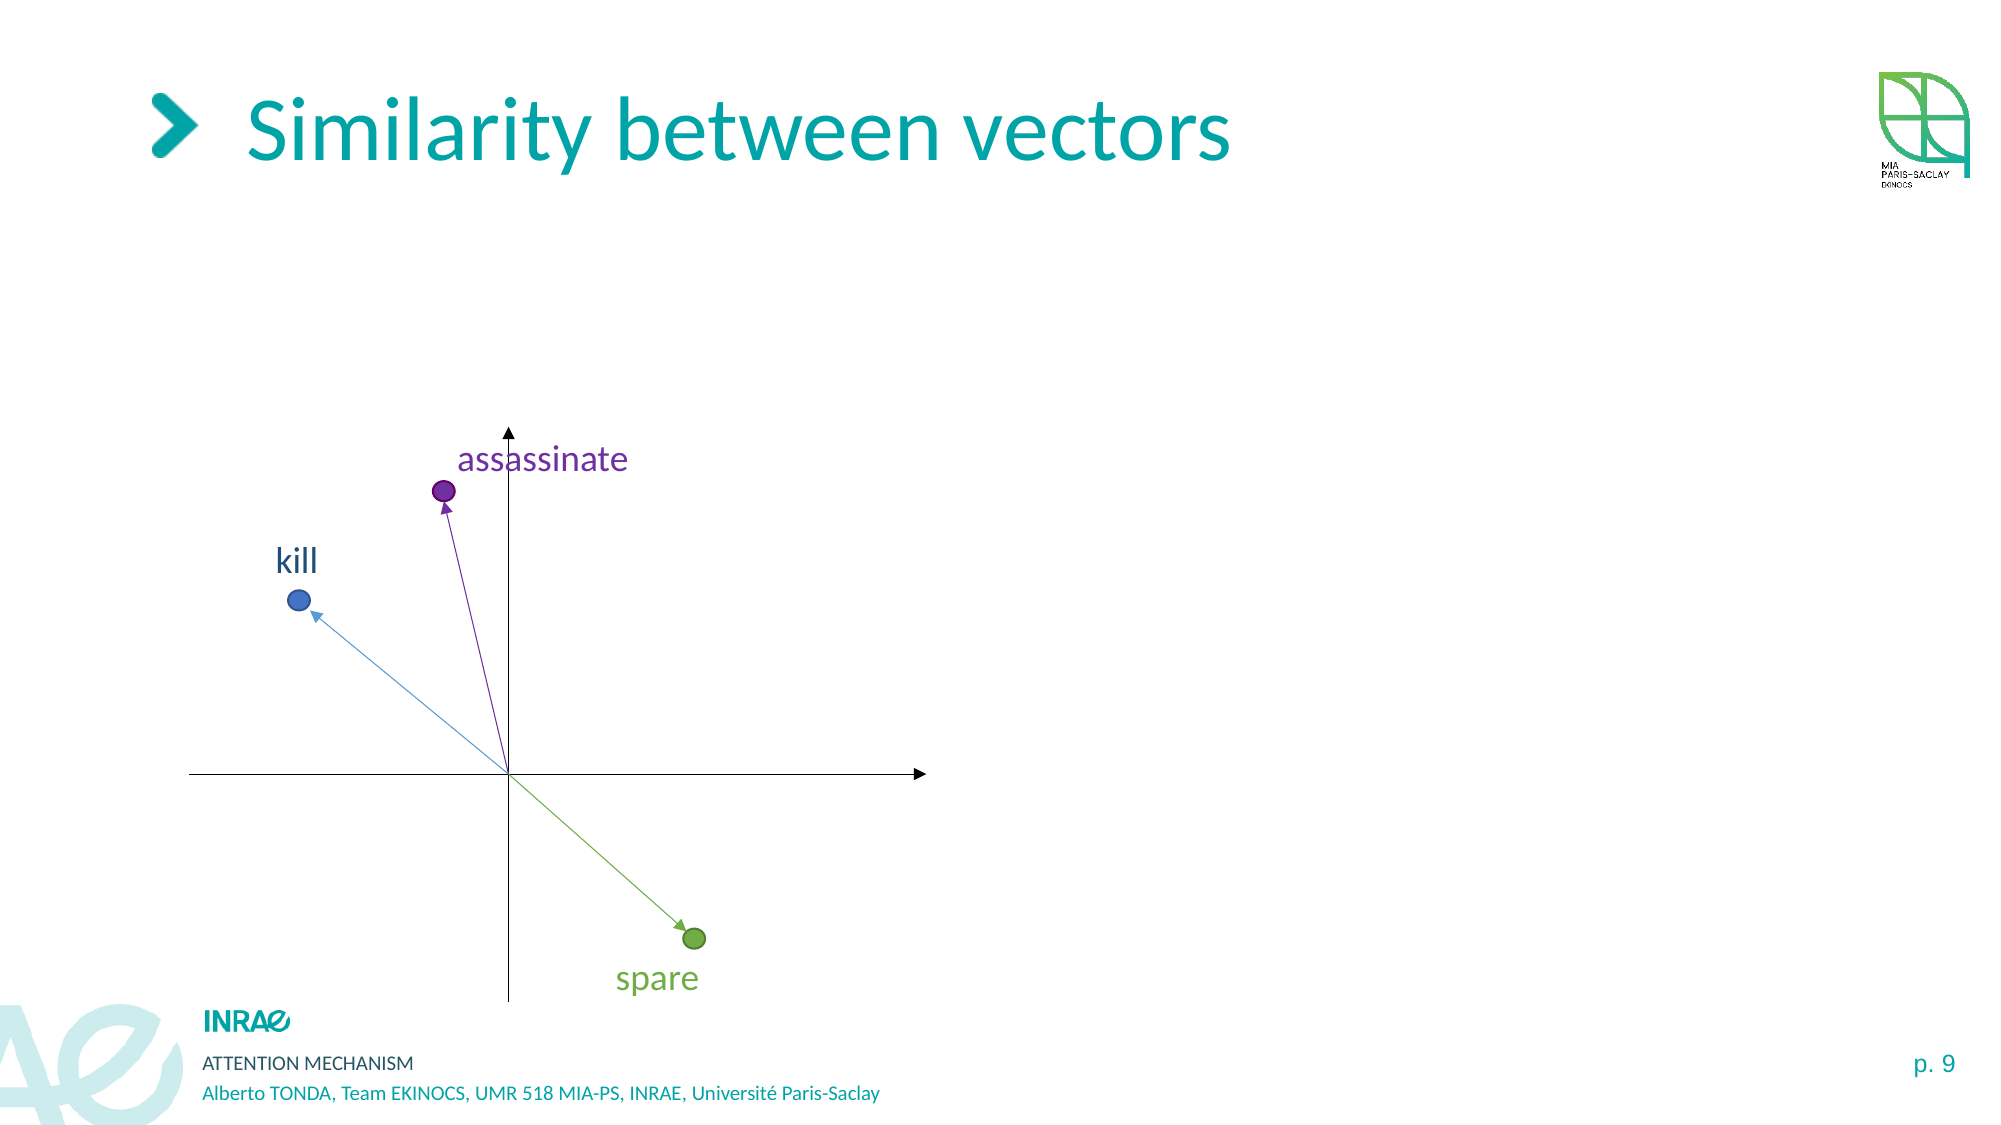

# Similarity between vectors

assassinate

kill

spare